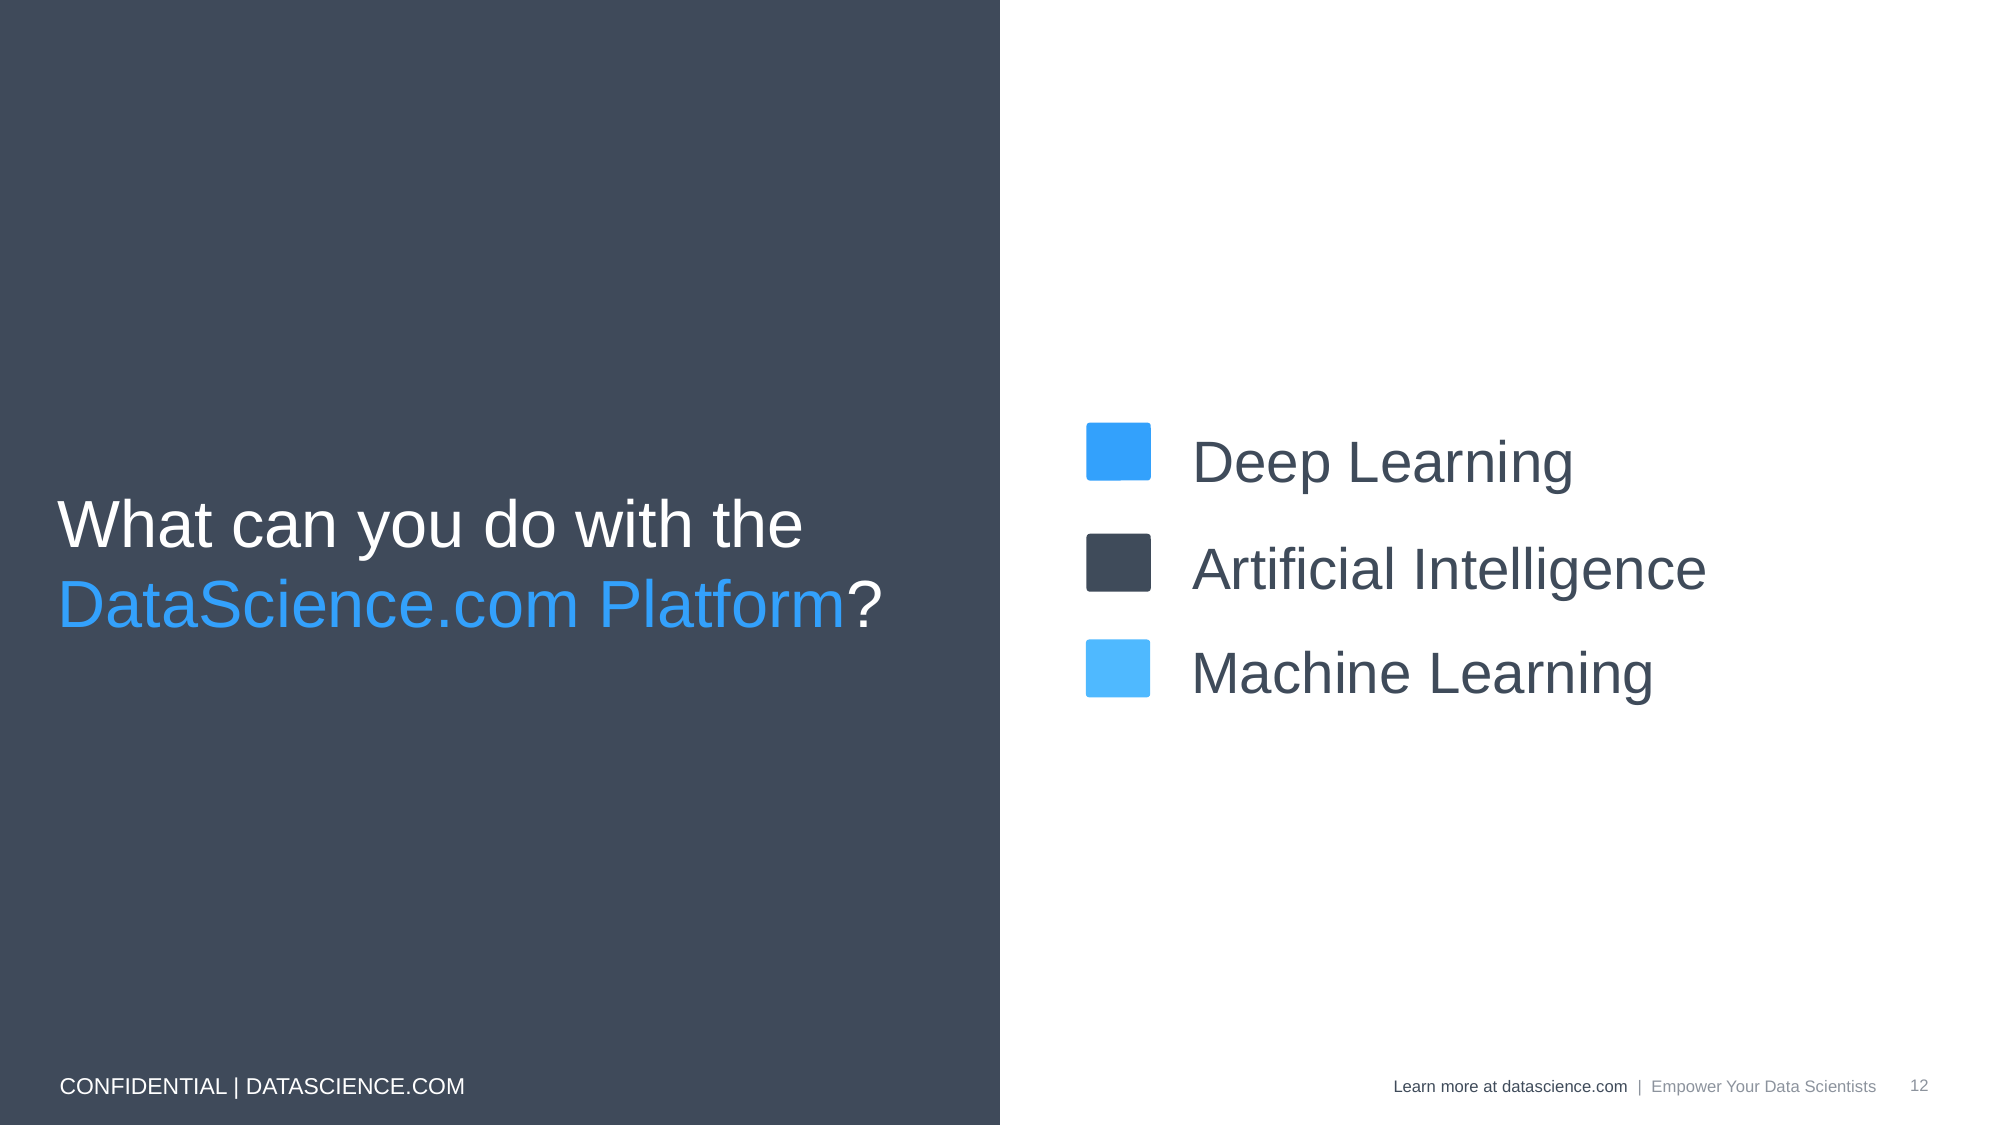

Deep Learning

Artificial Intelligence

Machine Learning

What can you do with the DataScience.com Platform?

12
CONFIDENTIAL | DATASCIENCE.COM